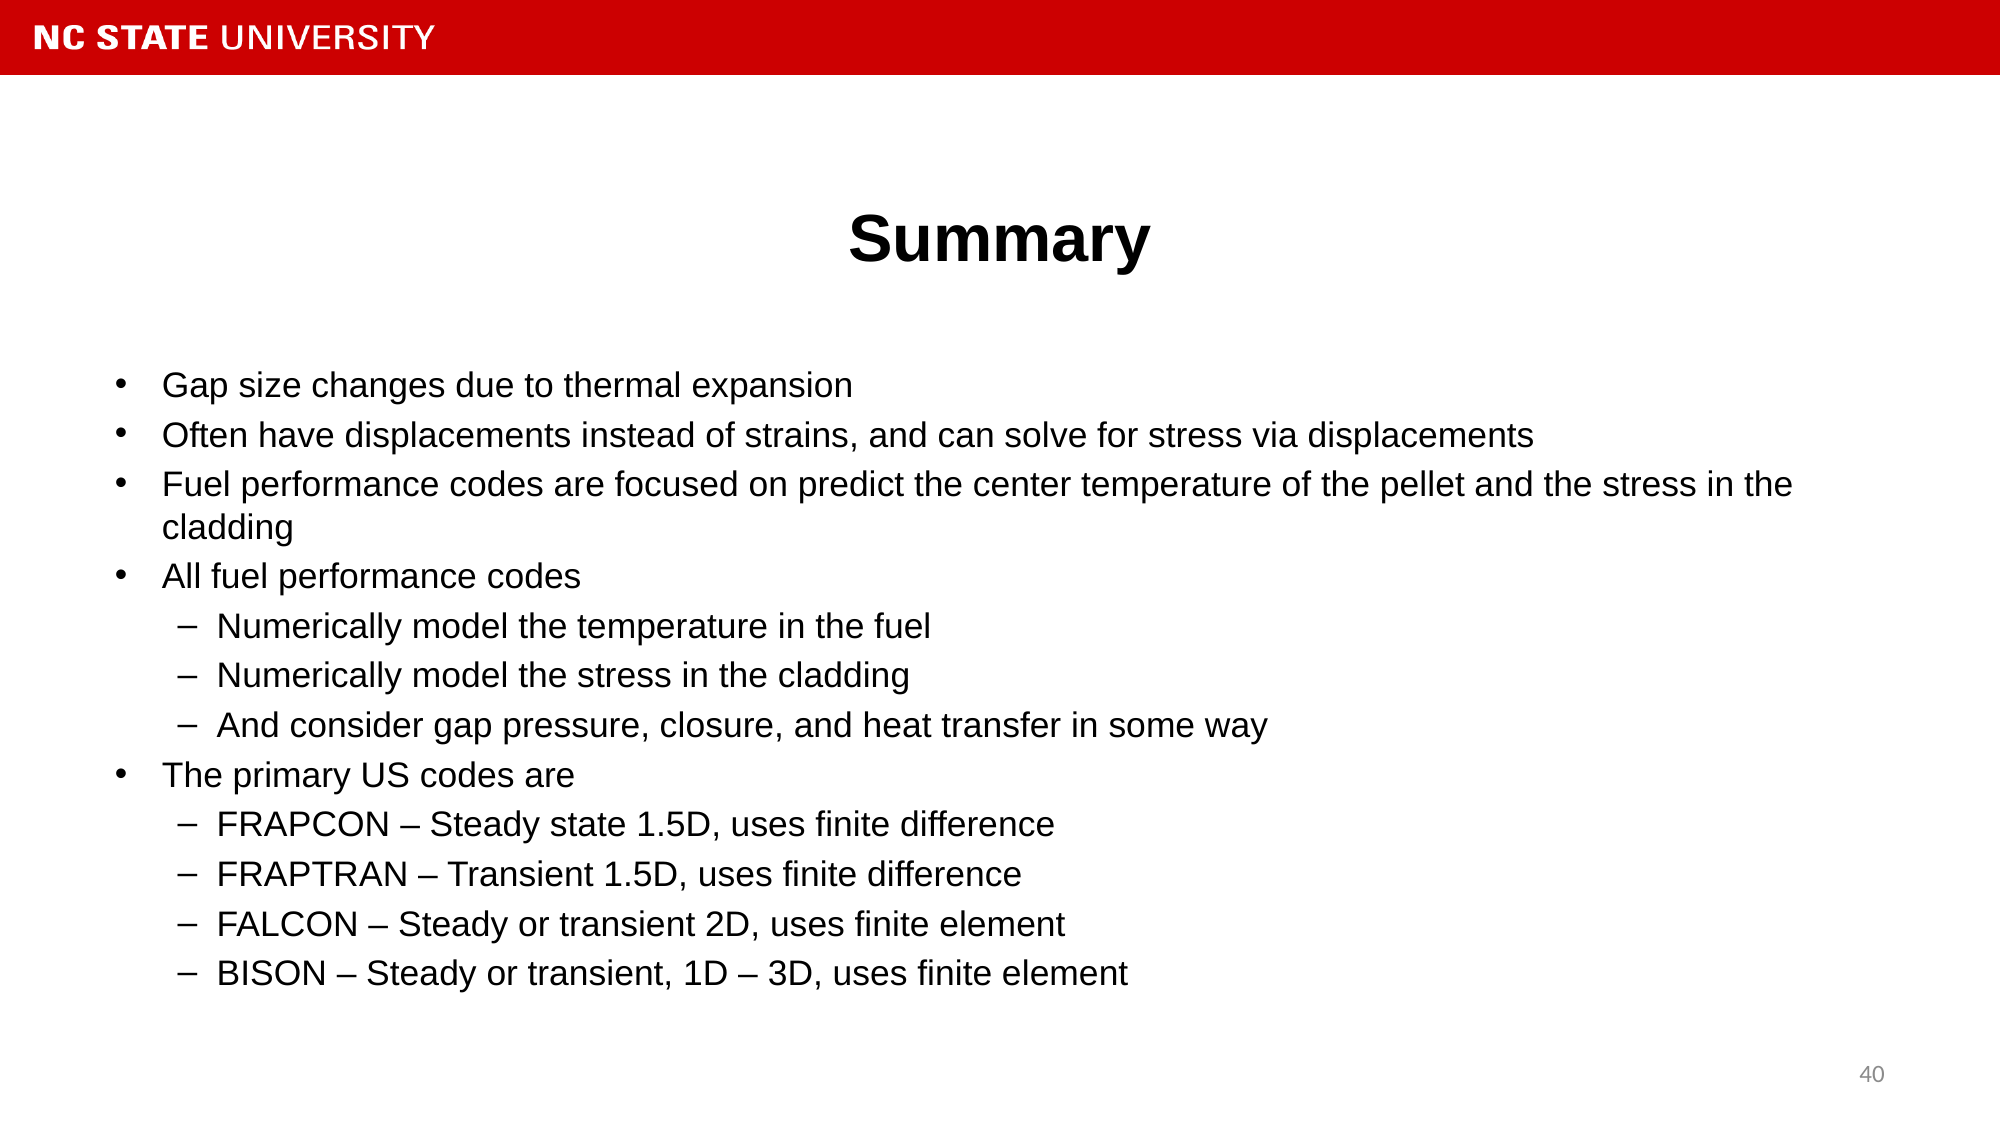

# Summary
Gap size changes due to thermal expansion
Often have displacements instead of strains, and can solve for stress via displacements
Fuel performance codes are focused on predict the center temperature of the pellet and the stress in the cladding
All fuel performance codes
Numerically model the temperature in the fuel
Numerically model the stress in the cladding
And consider gap pressure, closure, and heat transfer in some way
The primary US codes are
FRAPCON – Steady state 1.5D, uses finite difference
FRAPTRAN – Transient 1.5D, uses finite difference
FALCON – Steady or transient 2D, uses finite element
BISON – Steady or transient, 1D – 3D, uses finite element
40